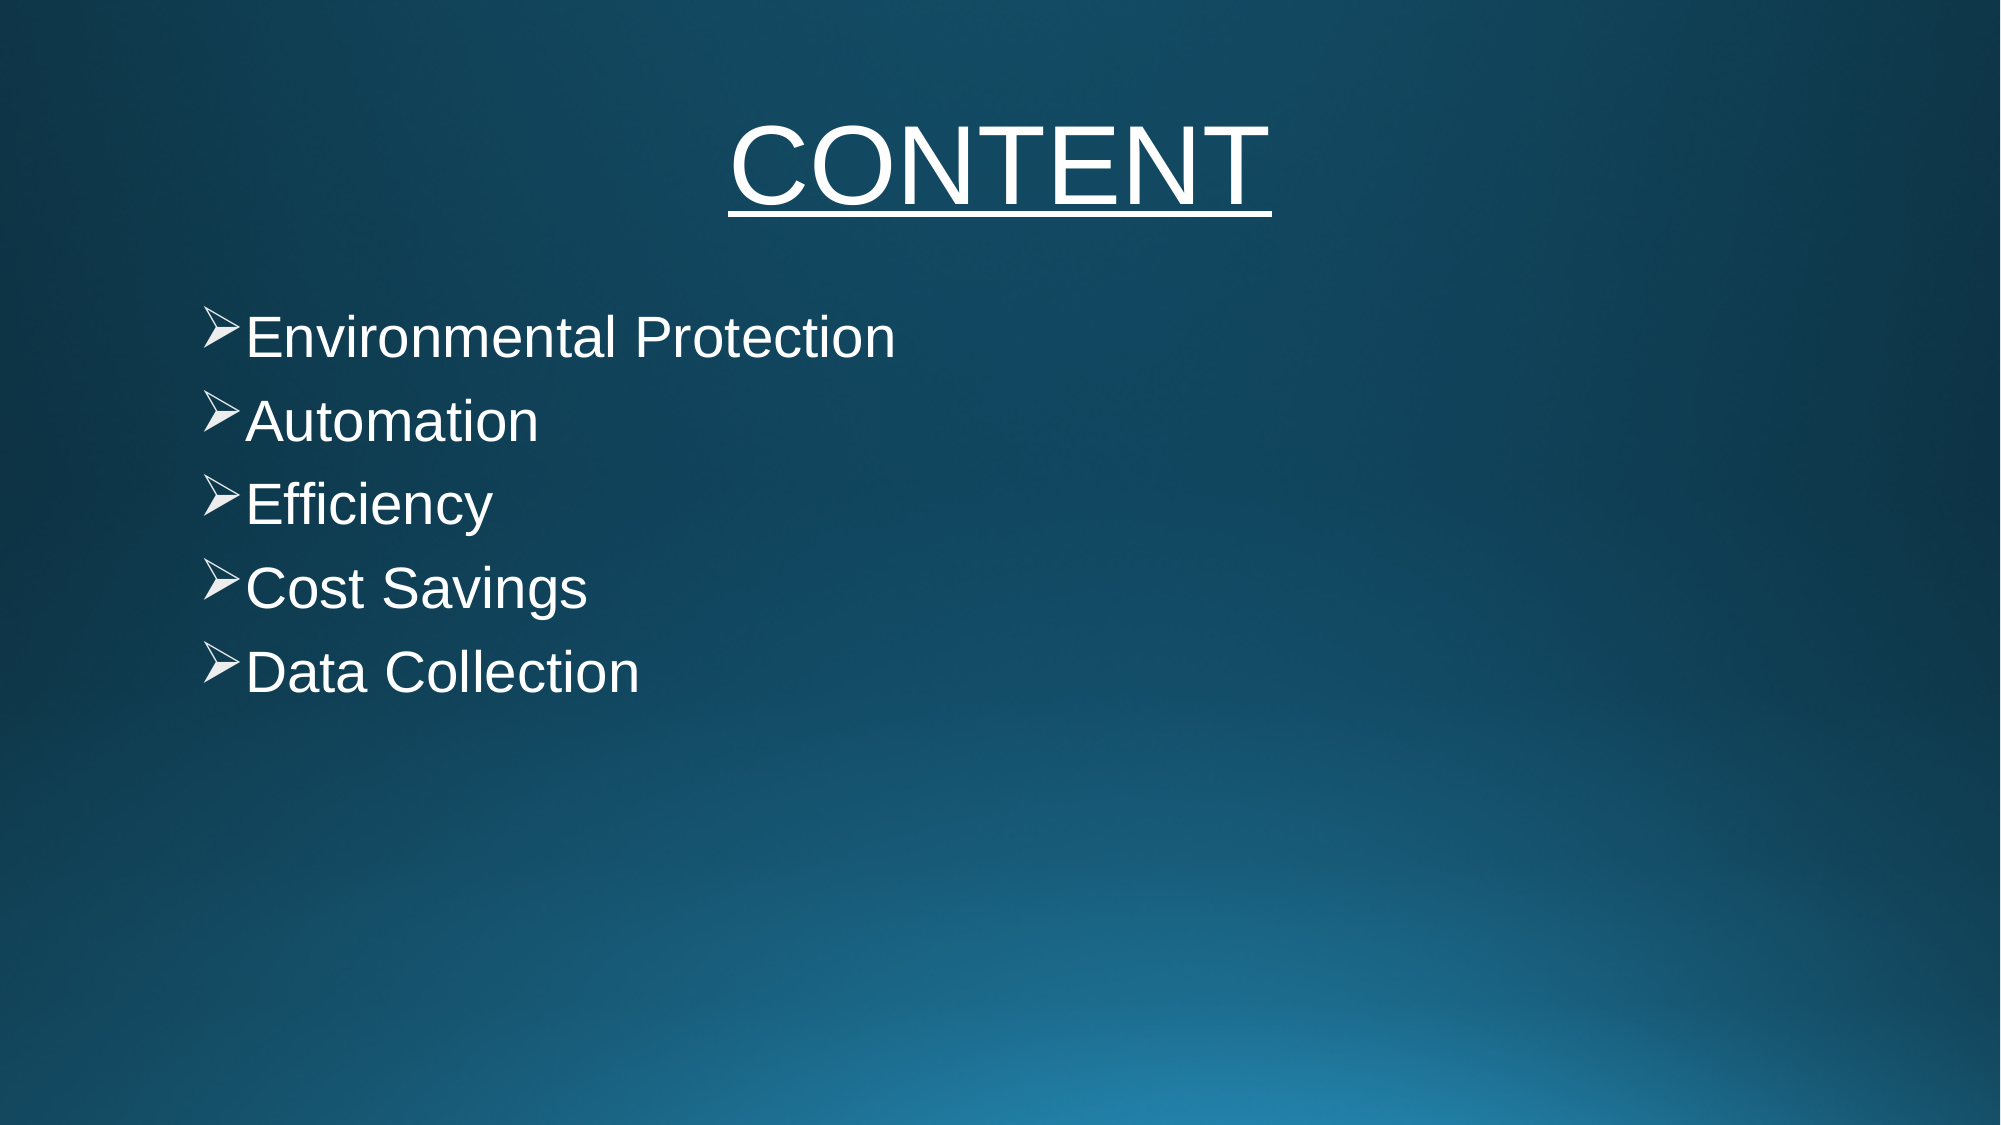

# CONTENT
Environmental Protection
Automation
Efficiency
Cost Savings
Data Collection